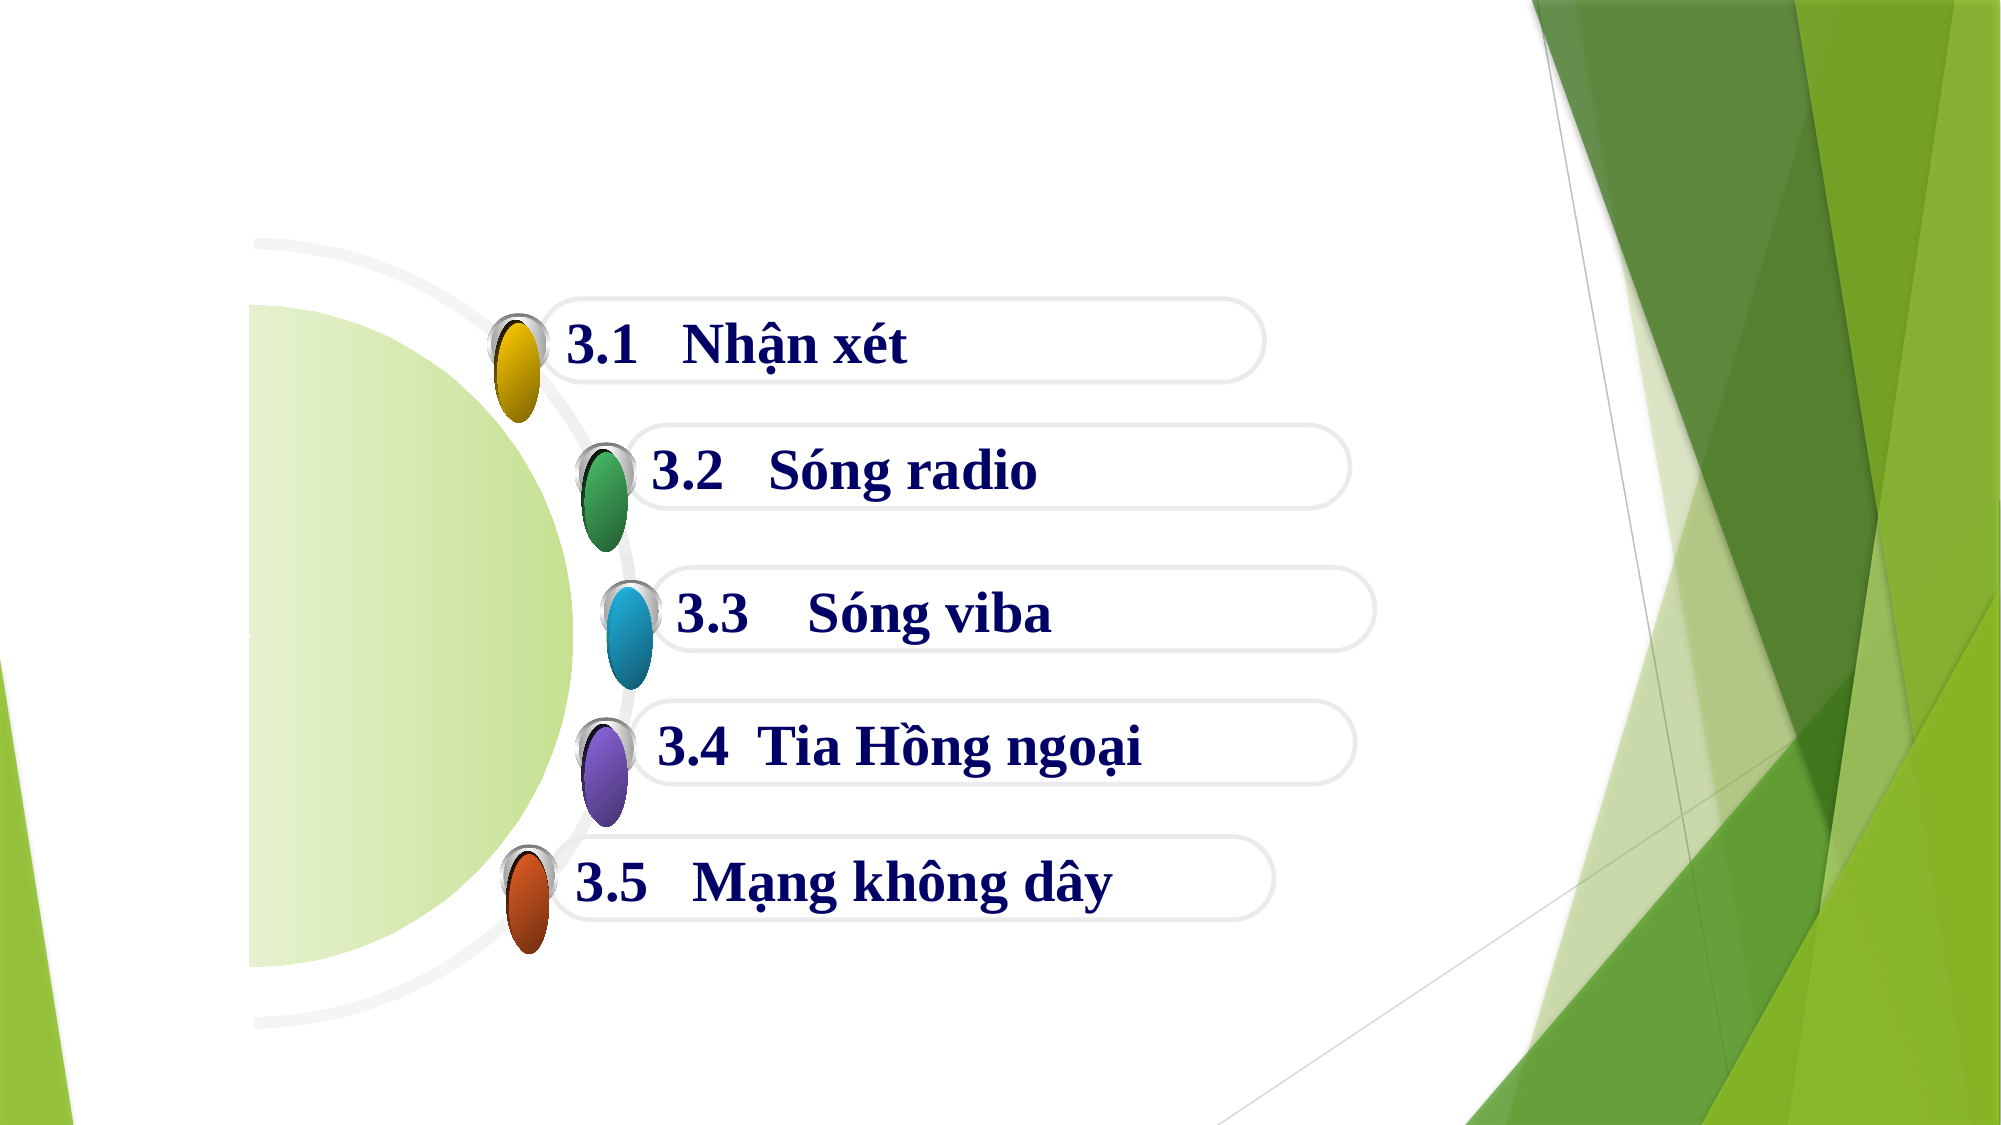

3. ĐƯỜNG TRUYỀN VÔ TUYẾN

3.1   Nhận xét

3.2   Sóng radio

3.3    Sóng viba

3.4  Tia Hồng ngoại

3.5   Mạng không dây